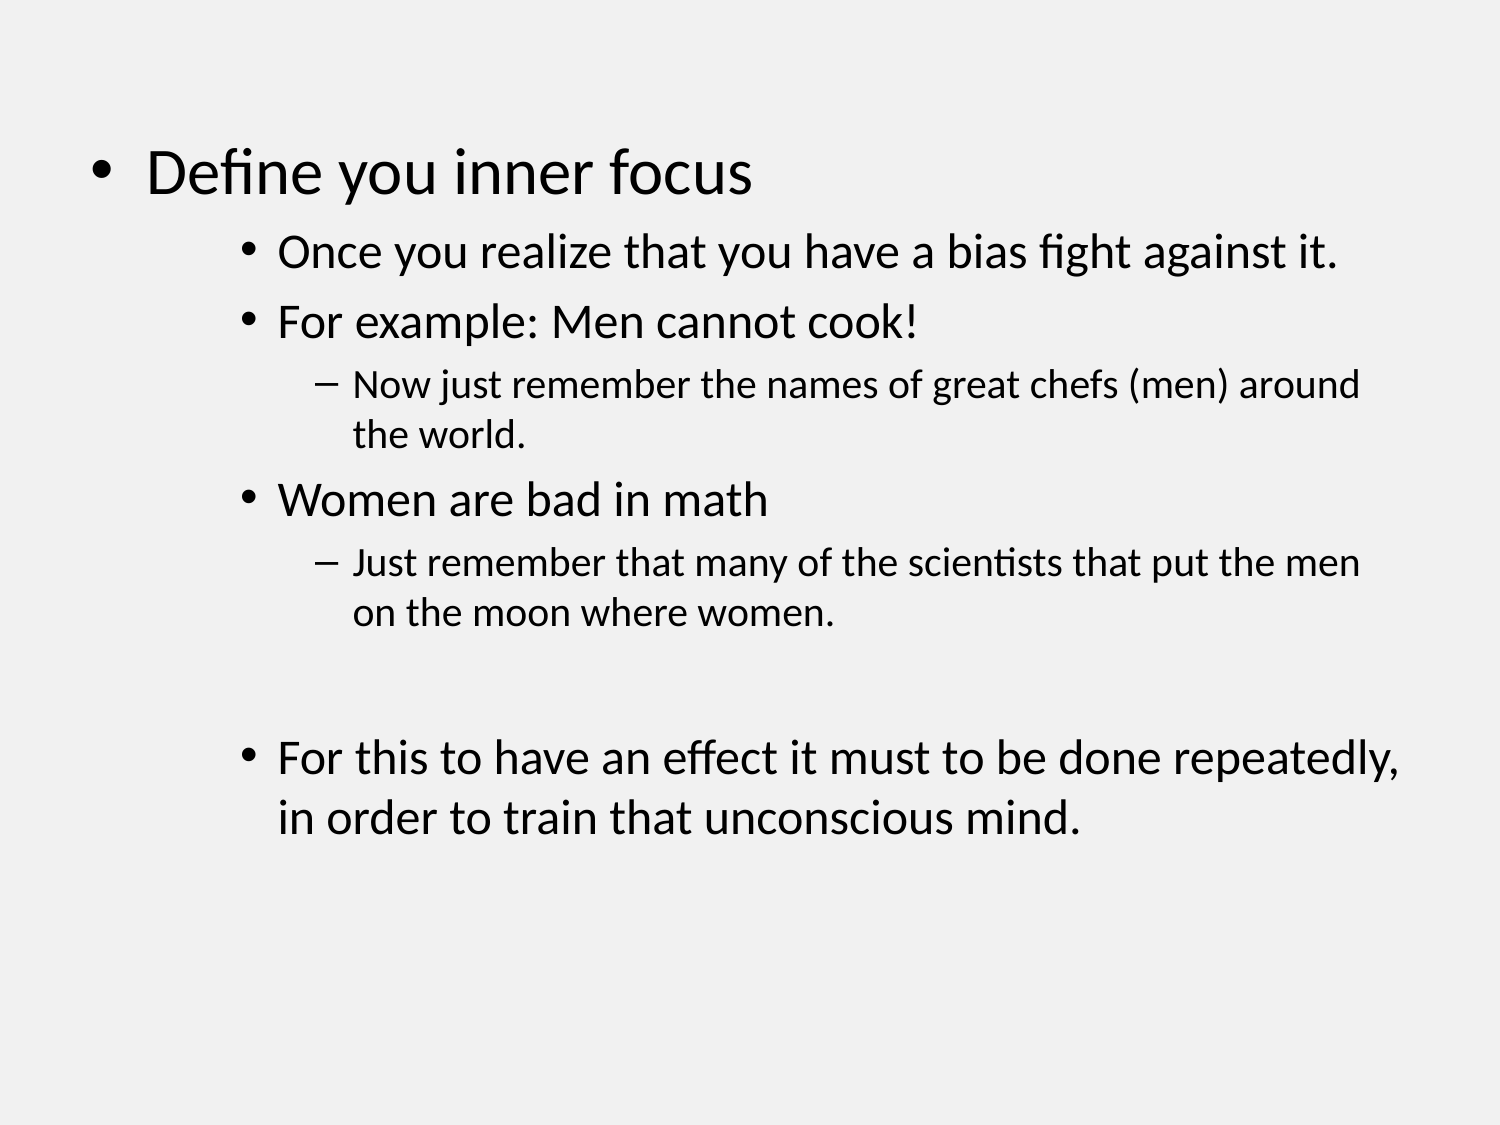

Define you inner focus
Once you realize that you have a bias fight against it.
For example: Men cannot cook!
Now just remember the names of great chefs (men) around the world.
Women are bad in math
Just remember that many of the scientists that put the men on the moon where women.

For this to have an effect it must to be done repeatedly, in order to train that unconscious mind.